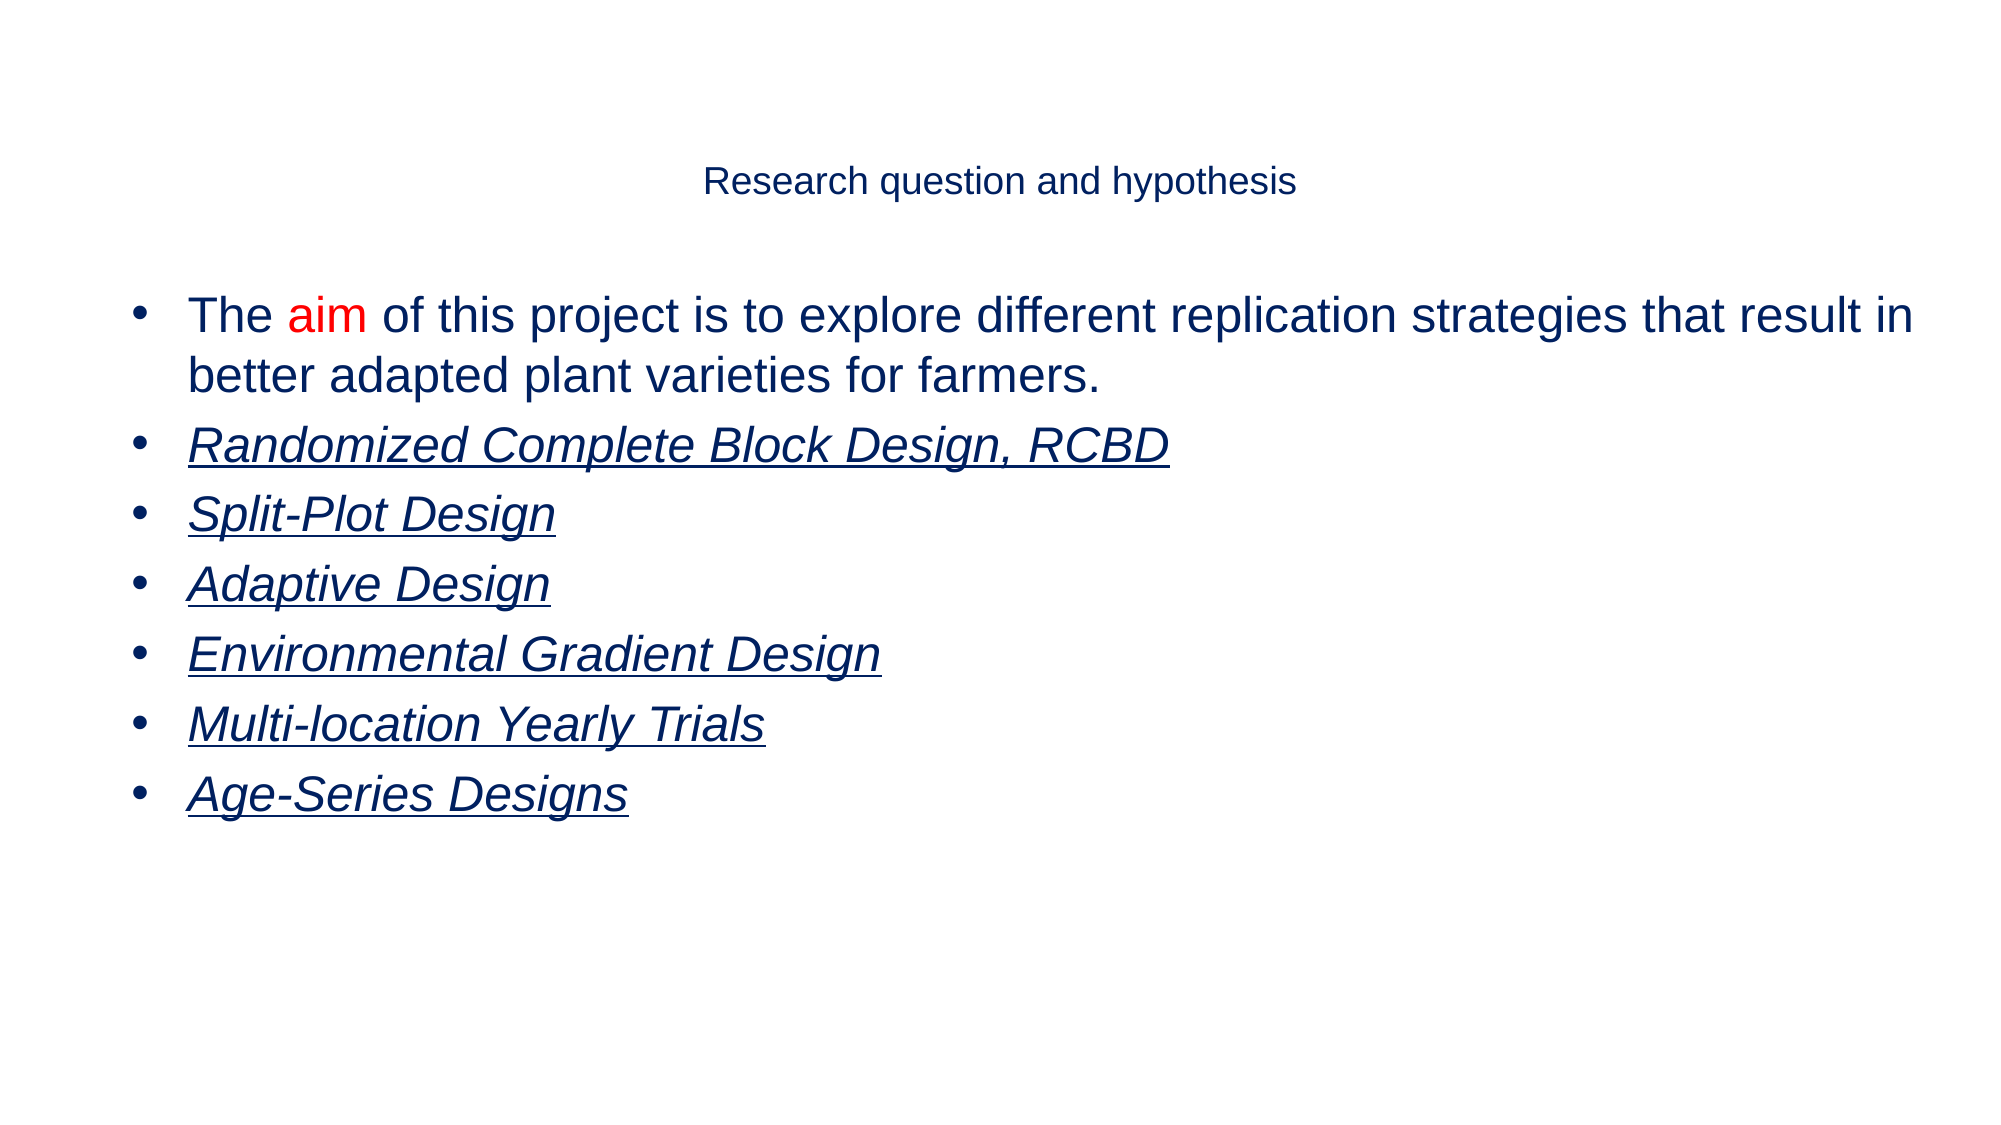

# Research question and hypothesis
The aim of this project is to explore different replication strategies that result in better adapted plant varieties for farmers.
Randomized Complete Block Design, RCBD
Split-Plot Design
Adaptive Design
Environmental Gradient Design
Multi-location Yearly Trials
Age-Series Designs